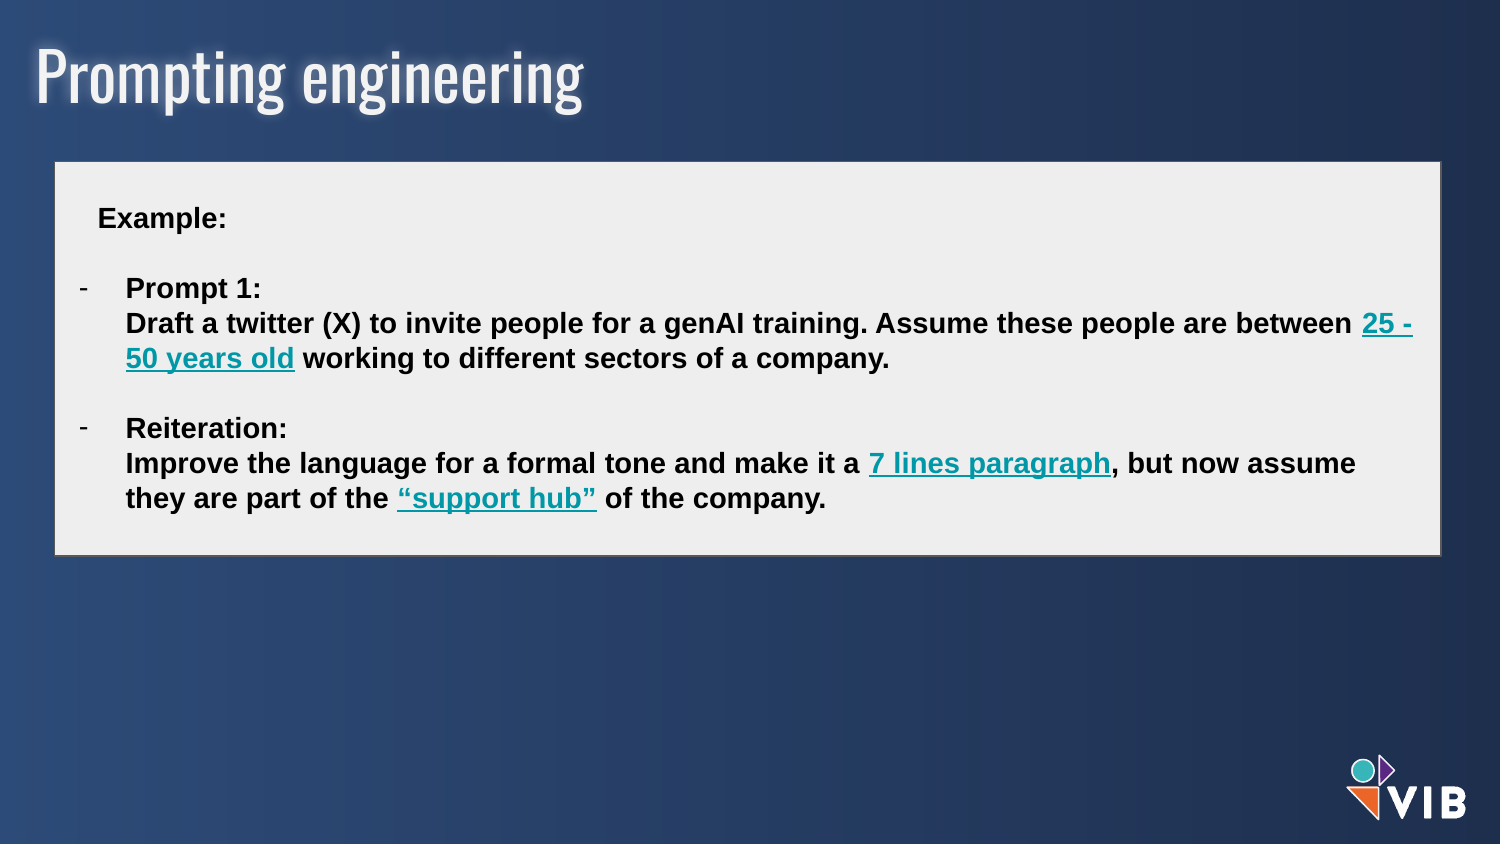

Prompting engineering

Example:

Prompt 1:
Draft a twitter (X) to invite people for a genAI training. Assume these people are between 25 - 50 years old working to different sectors of a company.

Reiteration:
Improve the language for a formal tone and make it a 7 lines paragraph, but now assume they are part of the “support hub” of the company.